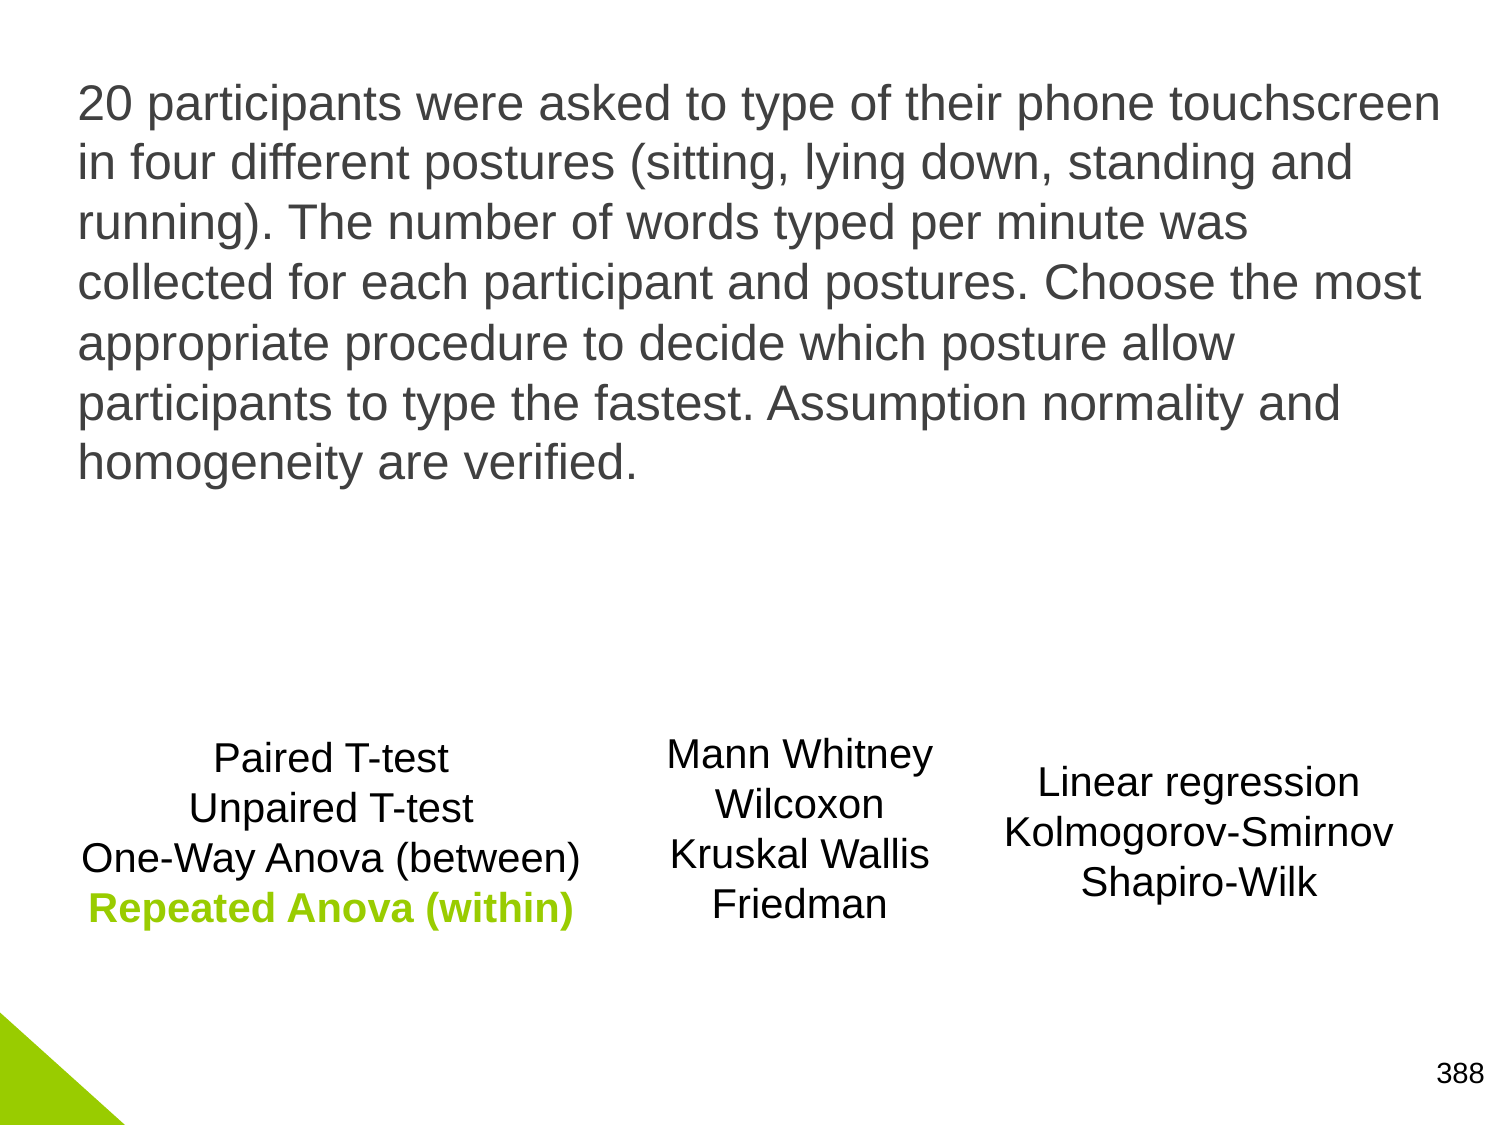

20 participants were asked to type of their phone touchscreen in four different postures (sitting, lying down, standing and running). The number of words typed per minute was collected for each participant and postures. Choose the most appropriate procedure to decide which posture allow participants to type the fastest. Assumption normality and homogeneity are verified.
Mann Whitney
Wilcoxon
Kruskal Wallis
Friedman

Paired T-test
Unpaired T-test
One-Way Anova (between)
Repeated Anova (within)
Linear regression
Kolmogorov-Smirnov
Shapiro-Wilk

388